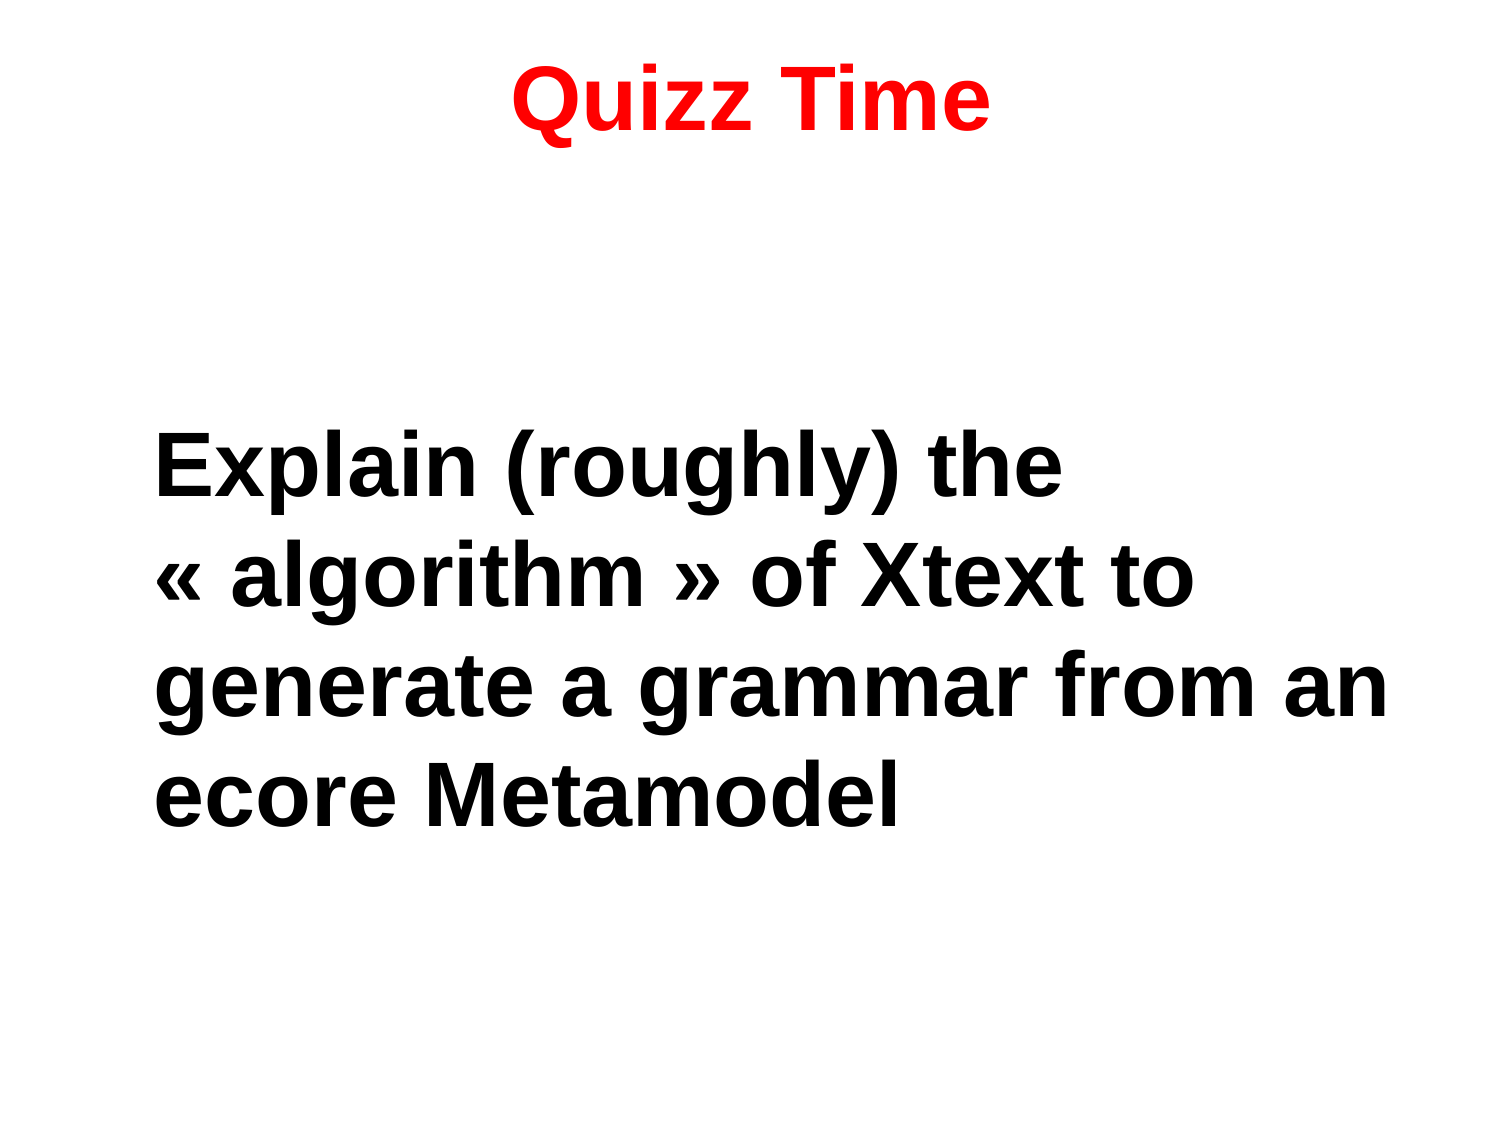

Quizz Time
#
Explain (roughly) the « algorithm » of Xtext to generate a grammar from an ecore Metamodel